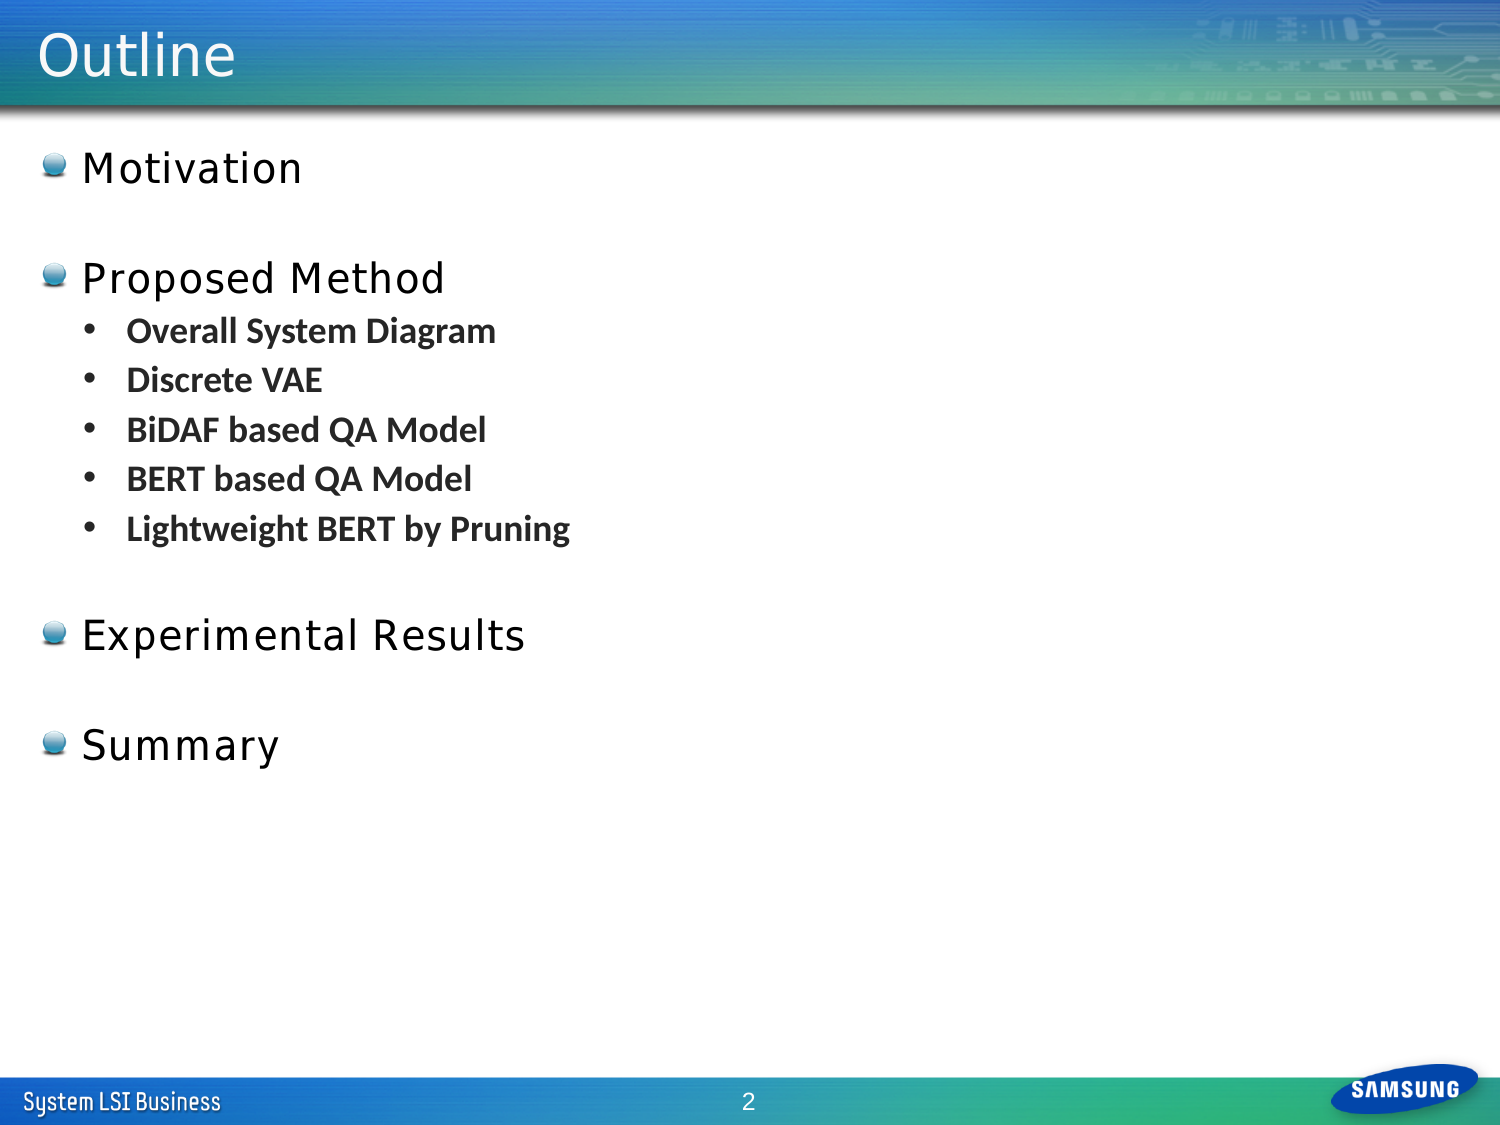

# Outline
Motivation

Proposed Method
Overall System Diagram
Discrete VAE
BiDAF based QA Model
BERT based QA Model
Lightweight BERT by Pruning

Experimental Results

Summary

2